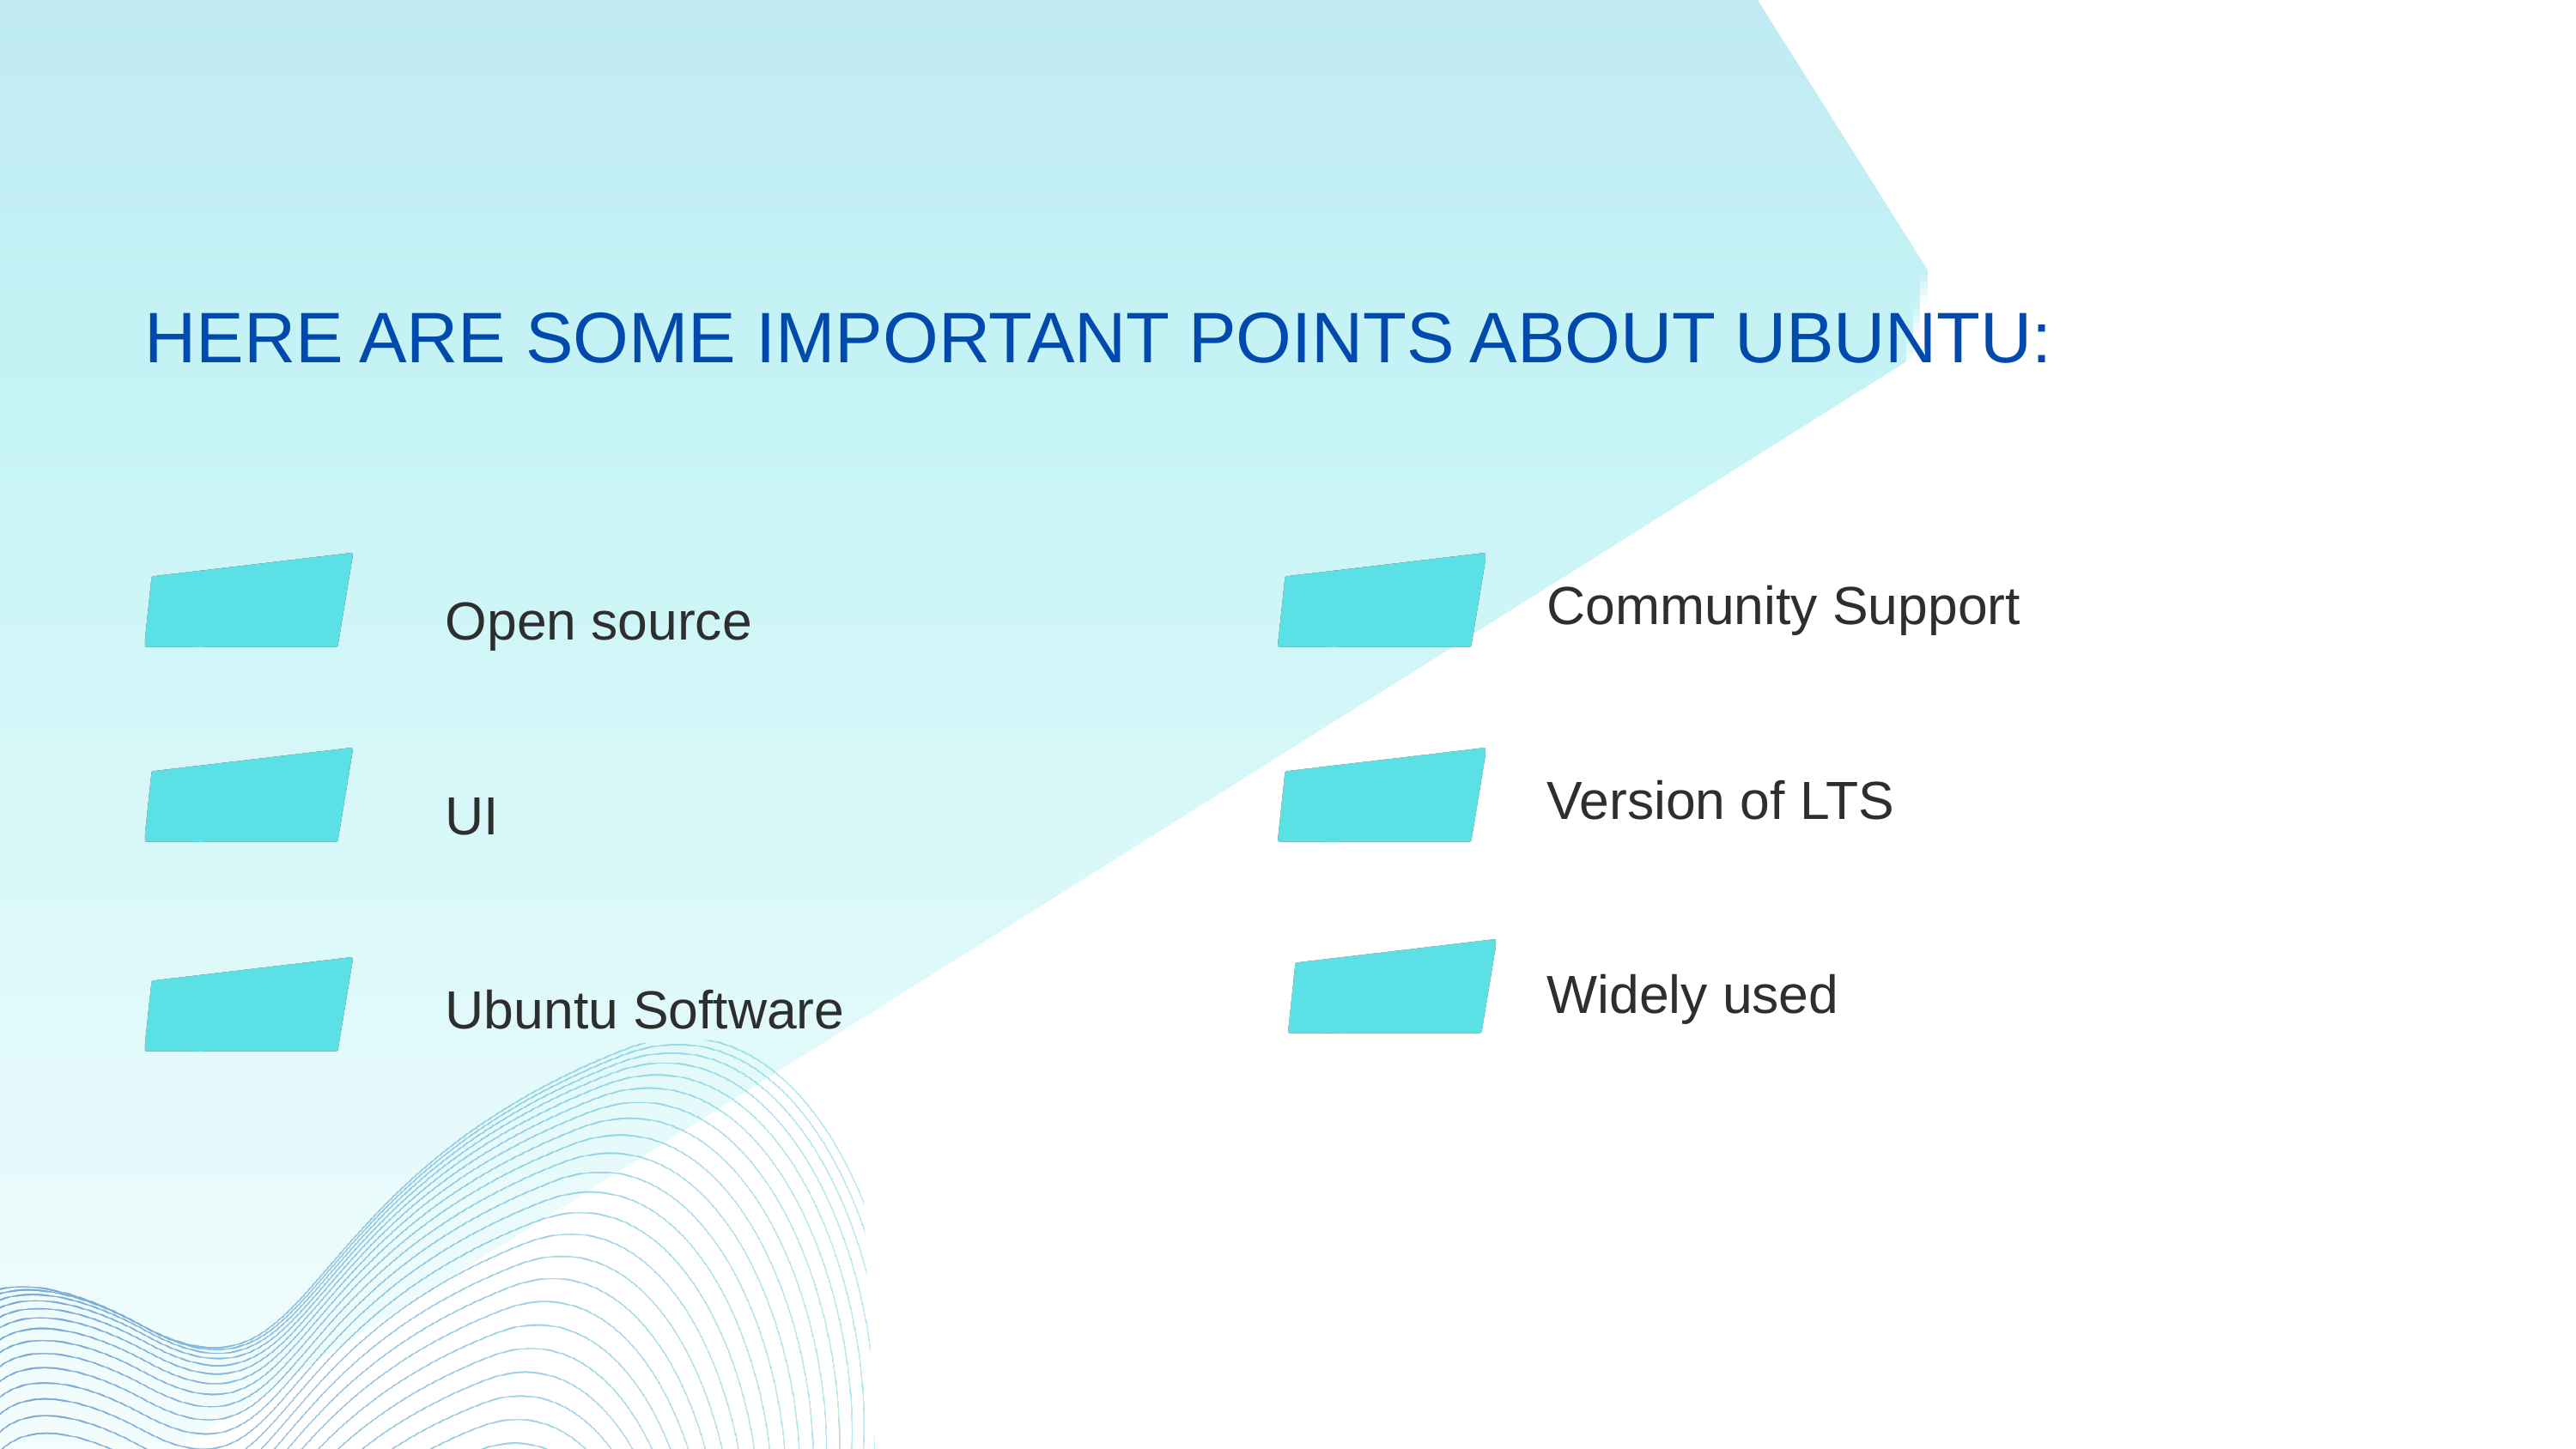

HERE ARE SOME IMPORTANT POINTS ABOUT UBUNTU:

Community Support
Open source

Version of LTS
UI

Widely used

Ubuntu Software